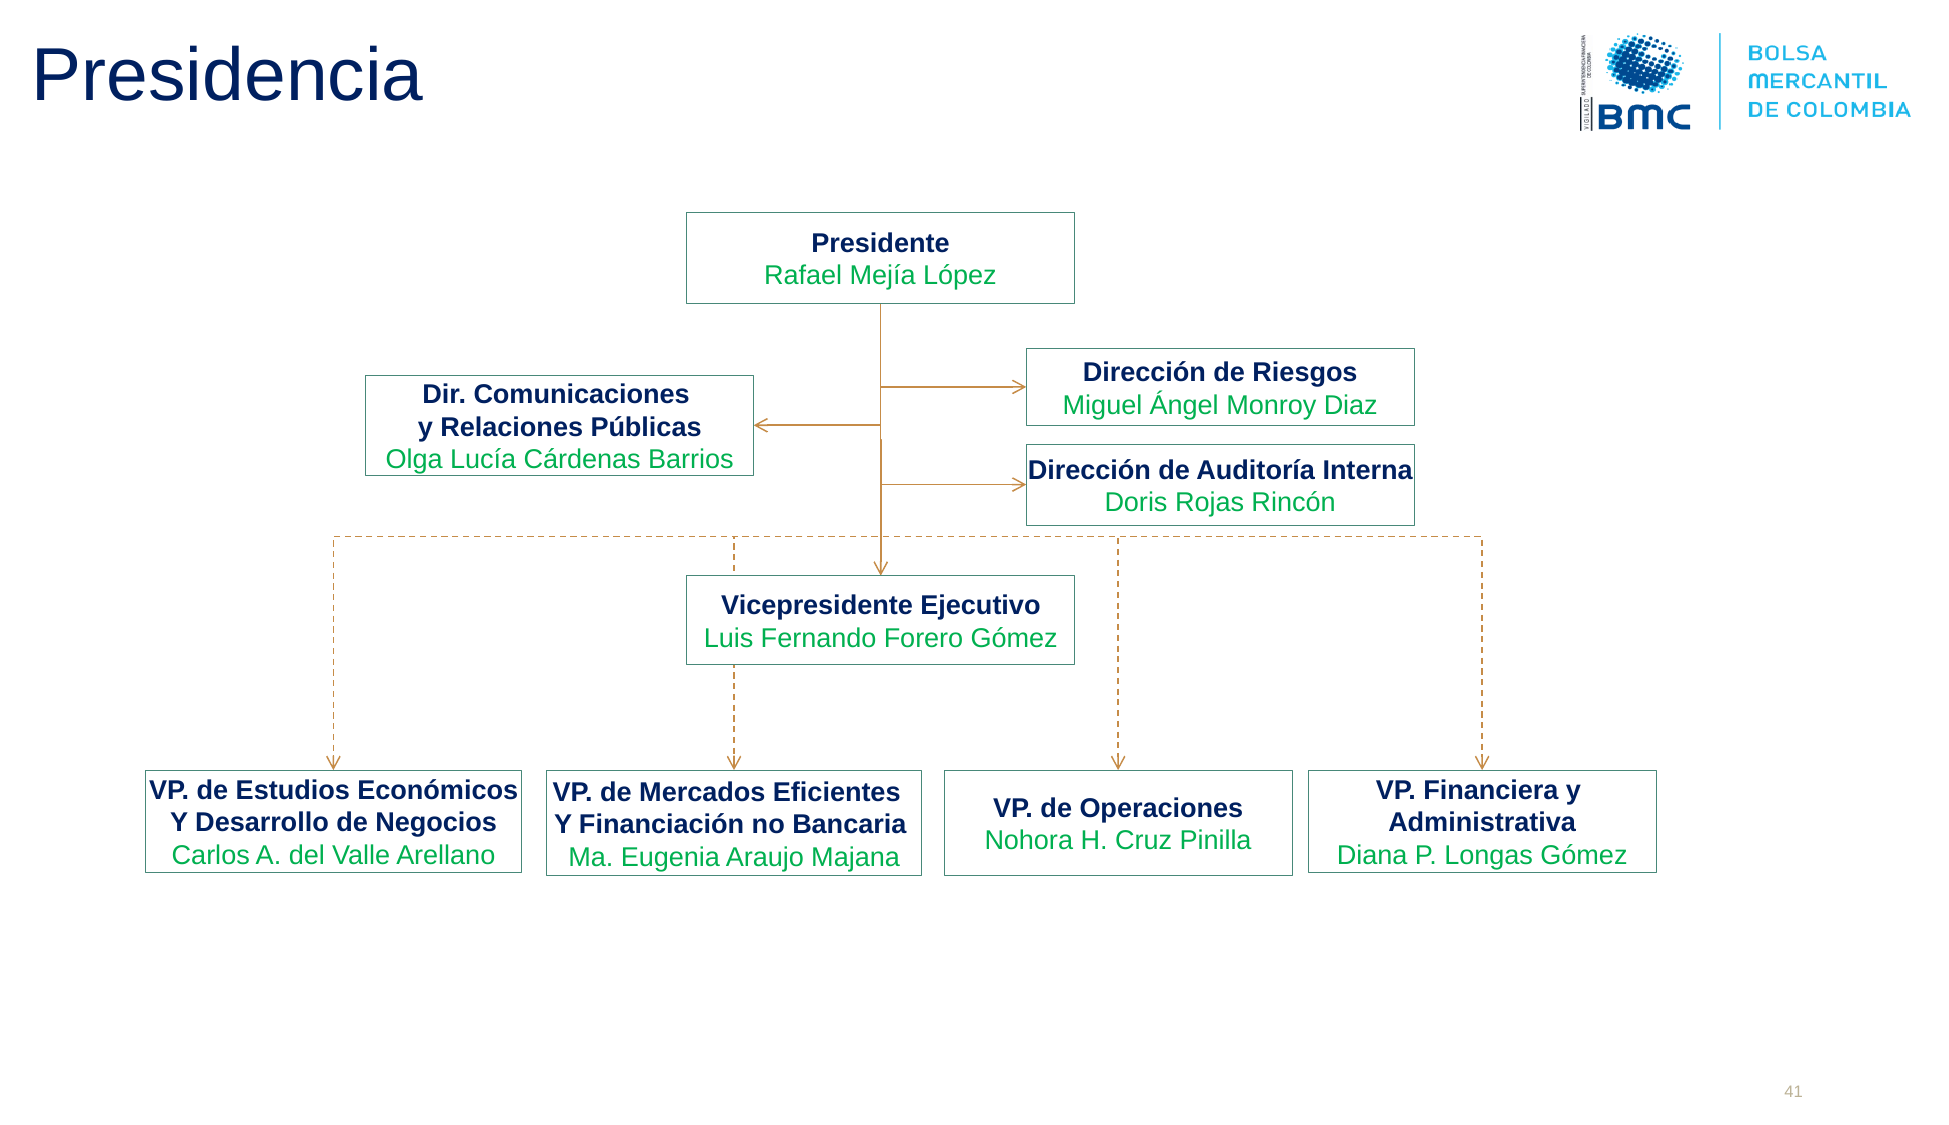

Presidencia
Presidente
Rafael Mejía López
Dirección de Riesgos
Miguel Ángel Monroy Diaz
Dir. Comunicaciones
y Relaciones Públicas
Olga Lucía Cárdenas Barrios
Dirección de Auditoría Interna
Doris Rojas Rincón
Vicepresidente Ejecutivo
Luis Fernando Forero Gómez
VP. de Operaciones
Nohora H. Cruz Pinilla
VP. Financiera y
Administrativa
Diana P. Longas Gómez
VP. de Estudios Económicos
Y Desarrollo de Negocios
Carlos A. del Valle Arellano
VP. de Mercados Eficientes
Y Financiación no Bancaria
Ma. Eugenia Araujo Majana